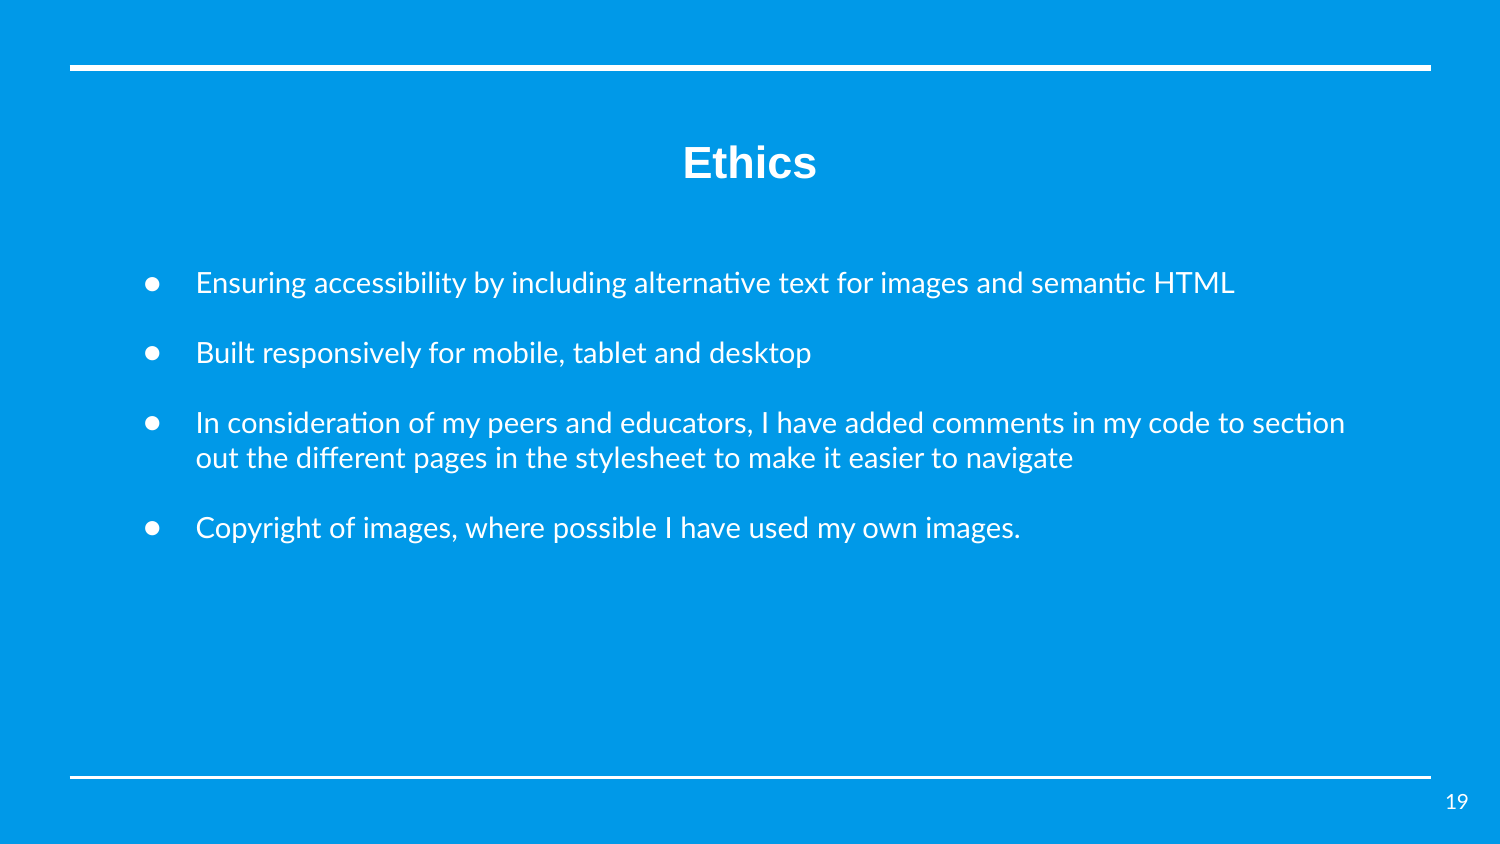

# Ethics
Ensuring accessibility by including alternative text for images and semantic HTML

Built responsively for mobile, tablet and desktop

In consideration of my peers and educators, I have added comments in my code to section out the different pages in the stylesheet to make it easier to navigate

Copyright of images, where possible I have used my own images.
19